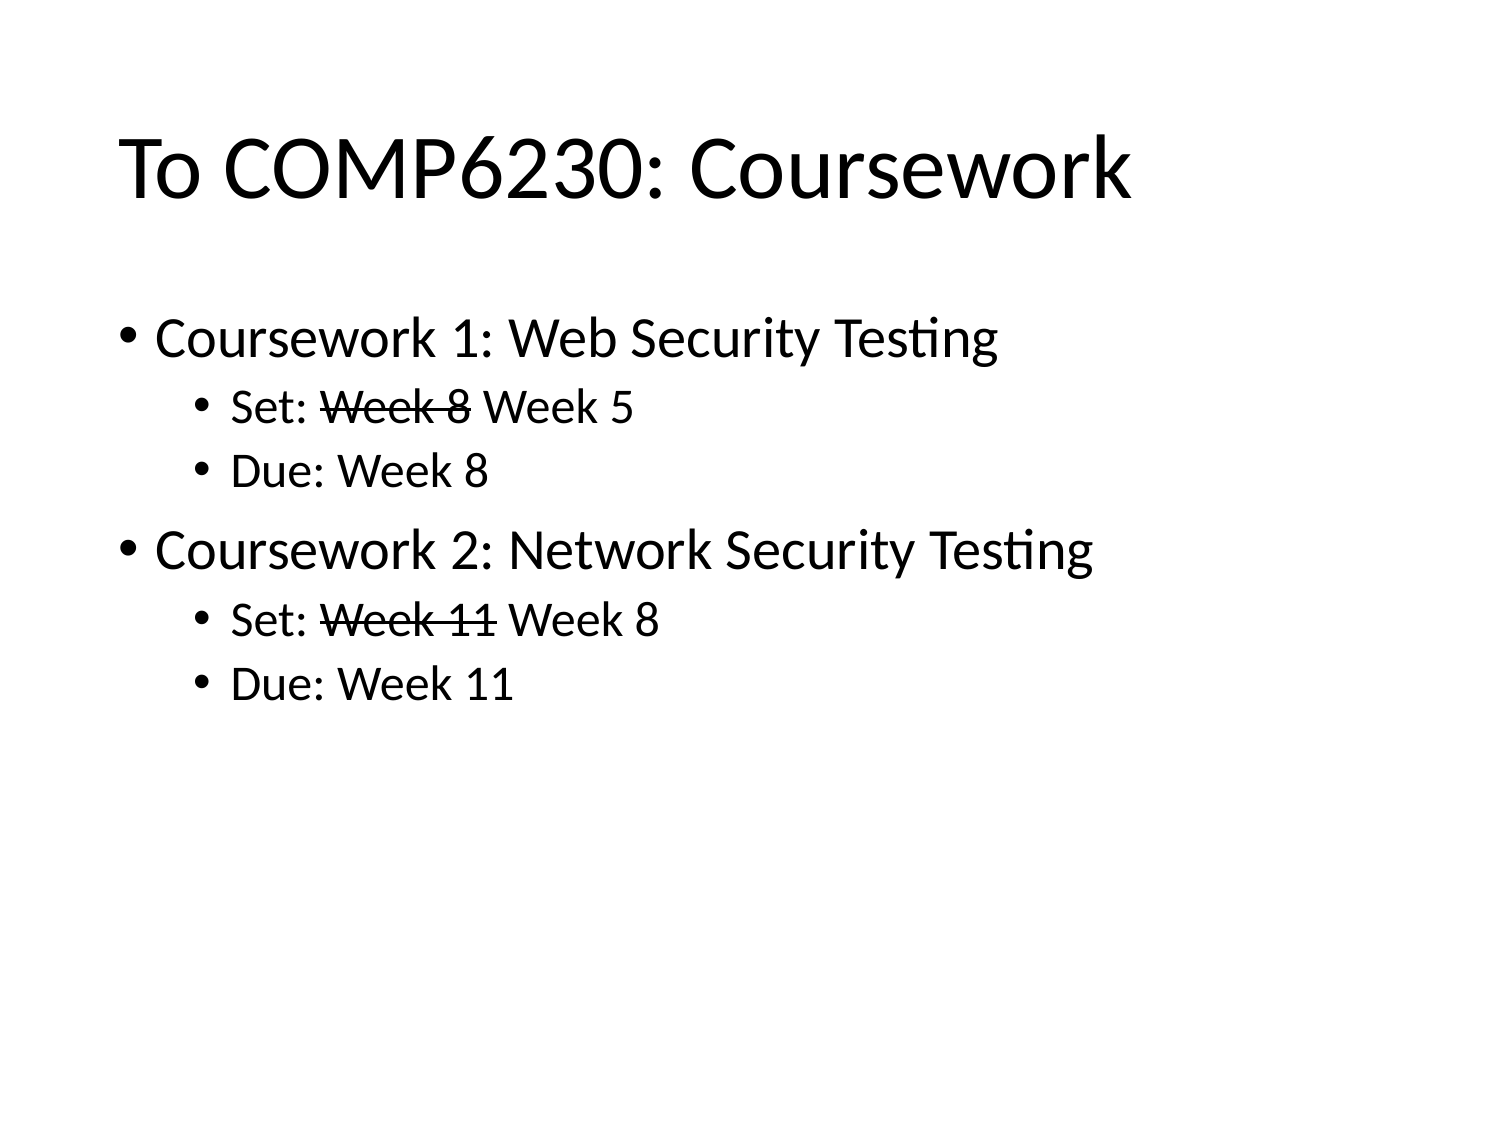

# To COMP6230: Coursework
Coursework 1: Web Security Testing
Set: Week 8 Week 5
Due: Week 8
Coursework 2: Network Security Testing
Set: Week 11 Week 8
Due: Week 11